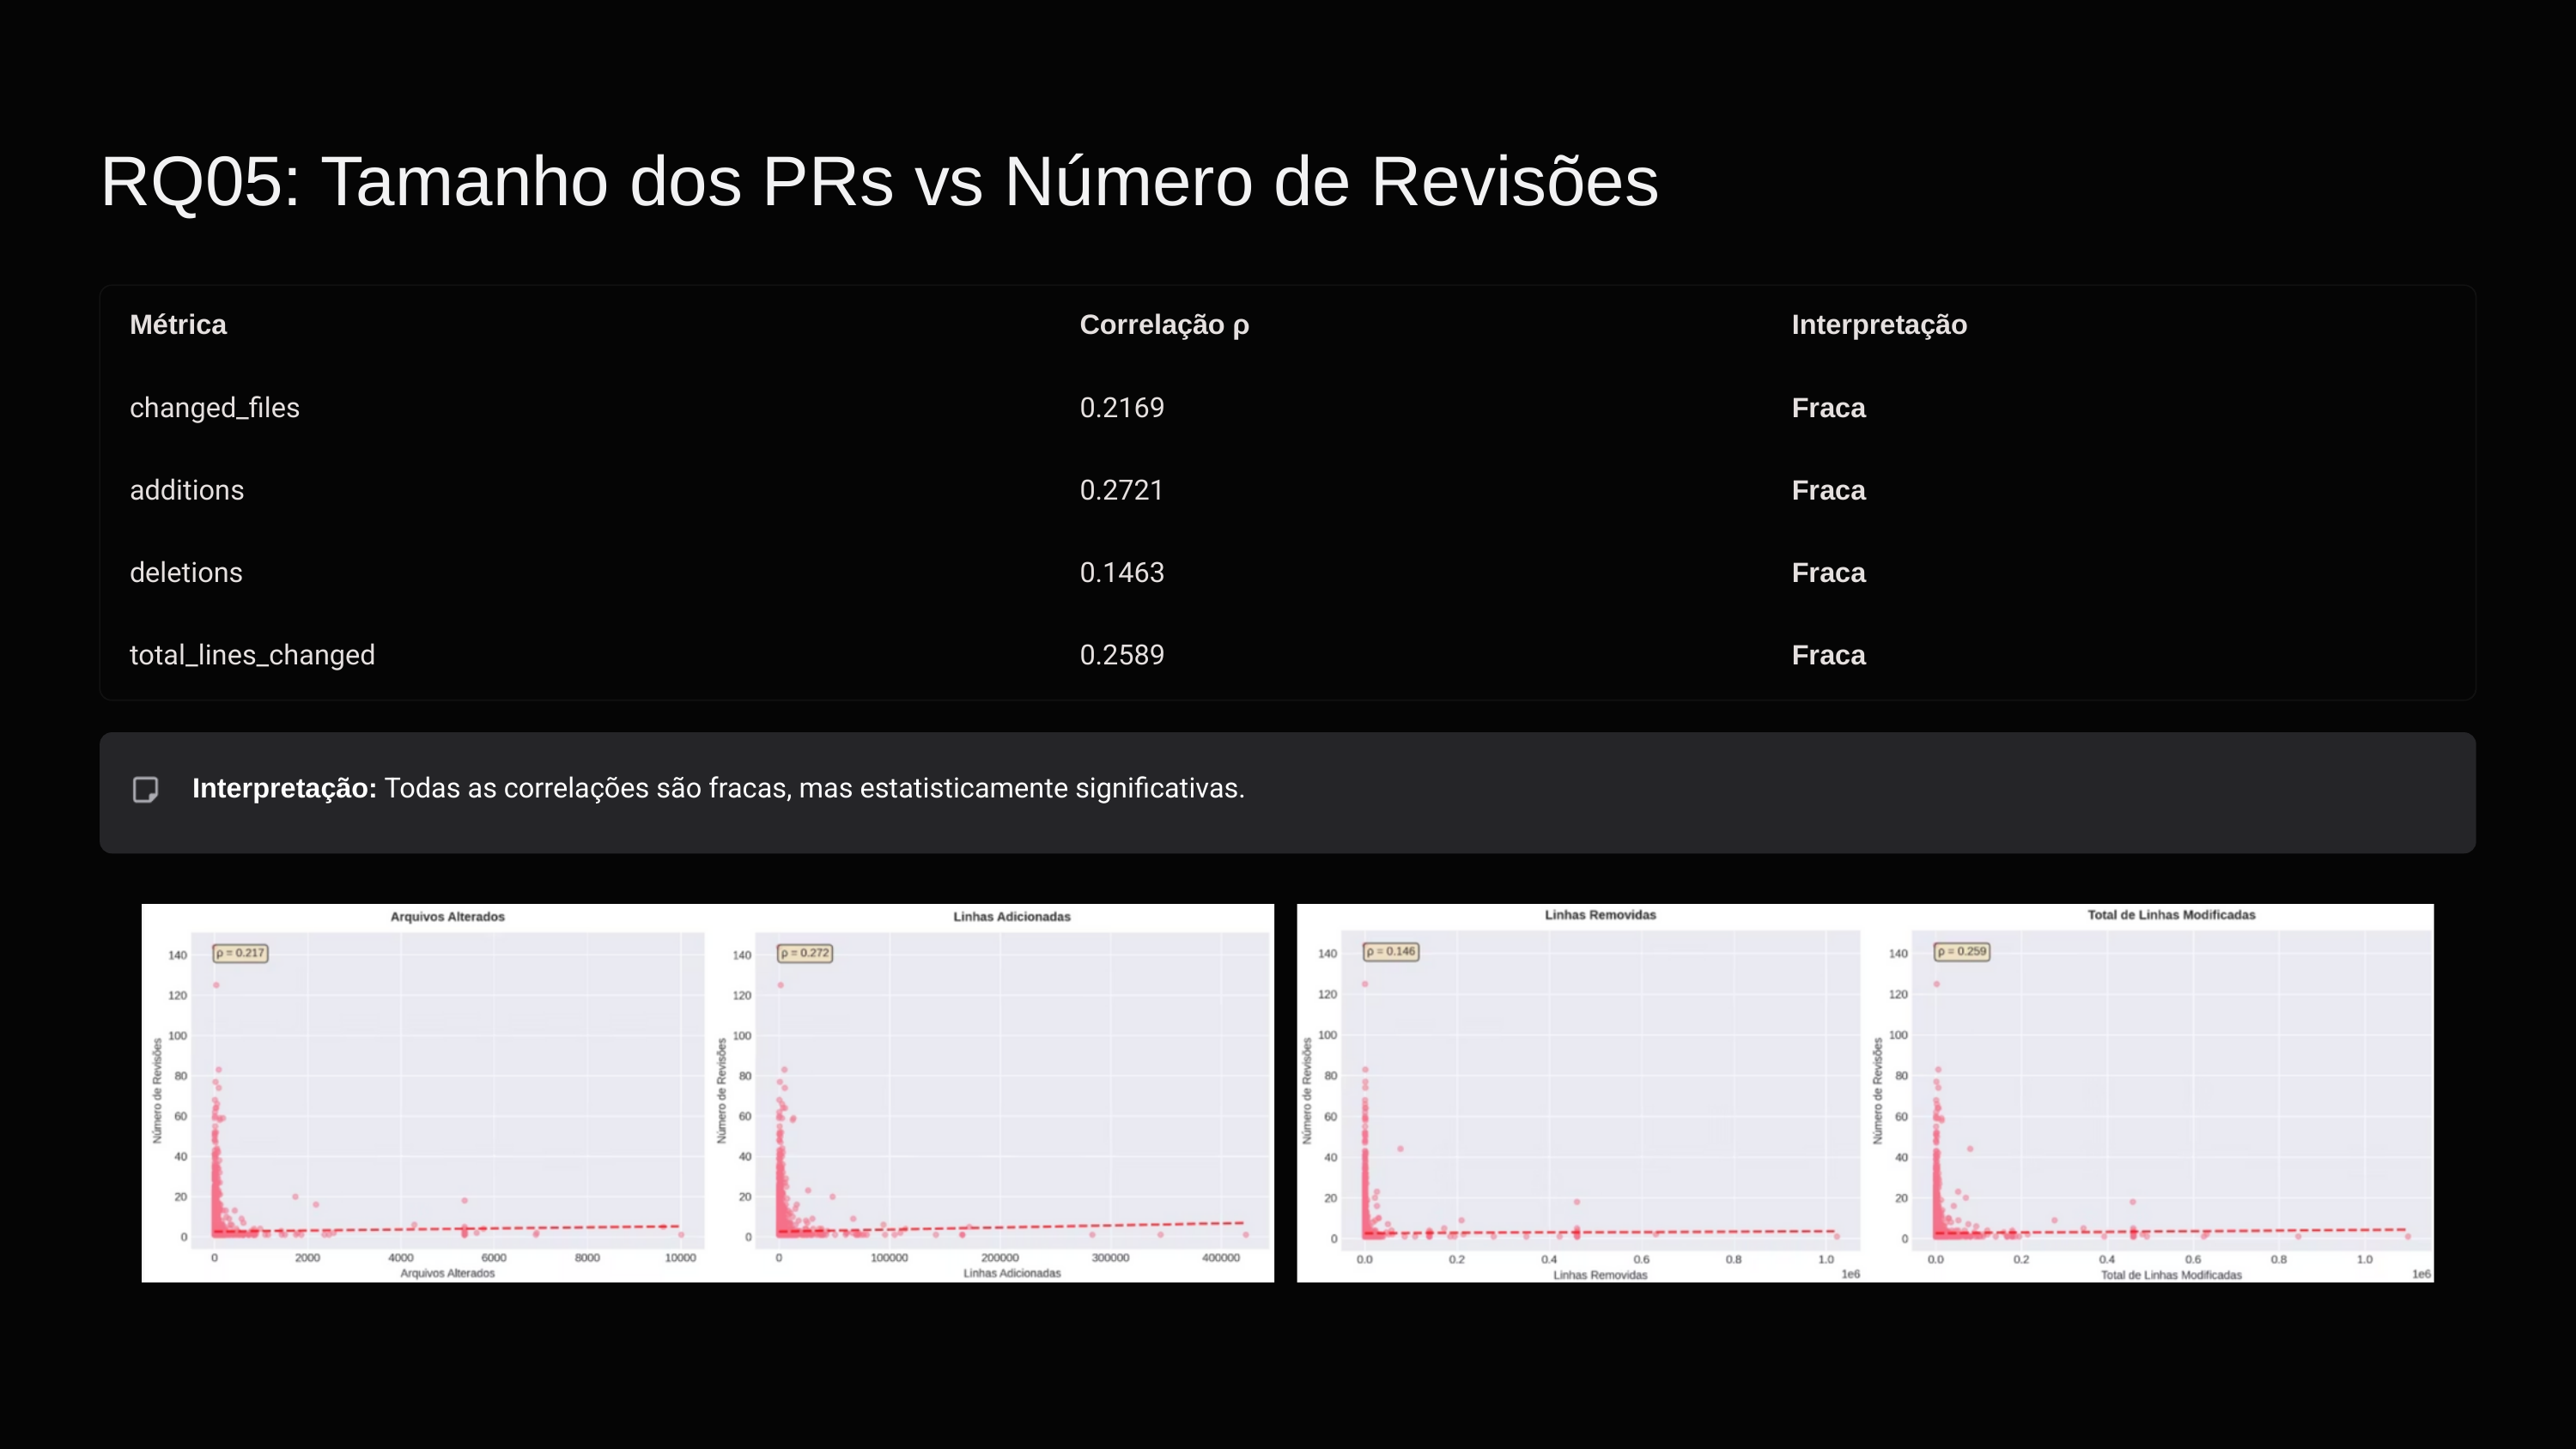

RQ05: Tamanho dos PRs vs Número de Revisões

Métrica
Correlação ρ
Interpretação

changed_files
0.2169
Fraca

additions
0.2721
Fraca

deletions
0.1463
Fraca

total_lines_changed
0.2589
Fraca

Interpretação: Todas as correlações são fracas, mas estatisticamente significativas.